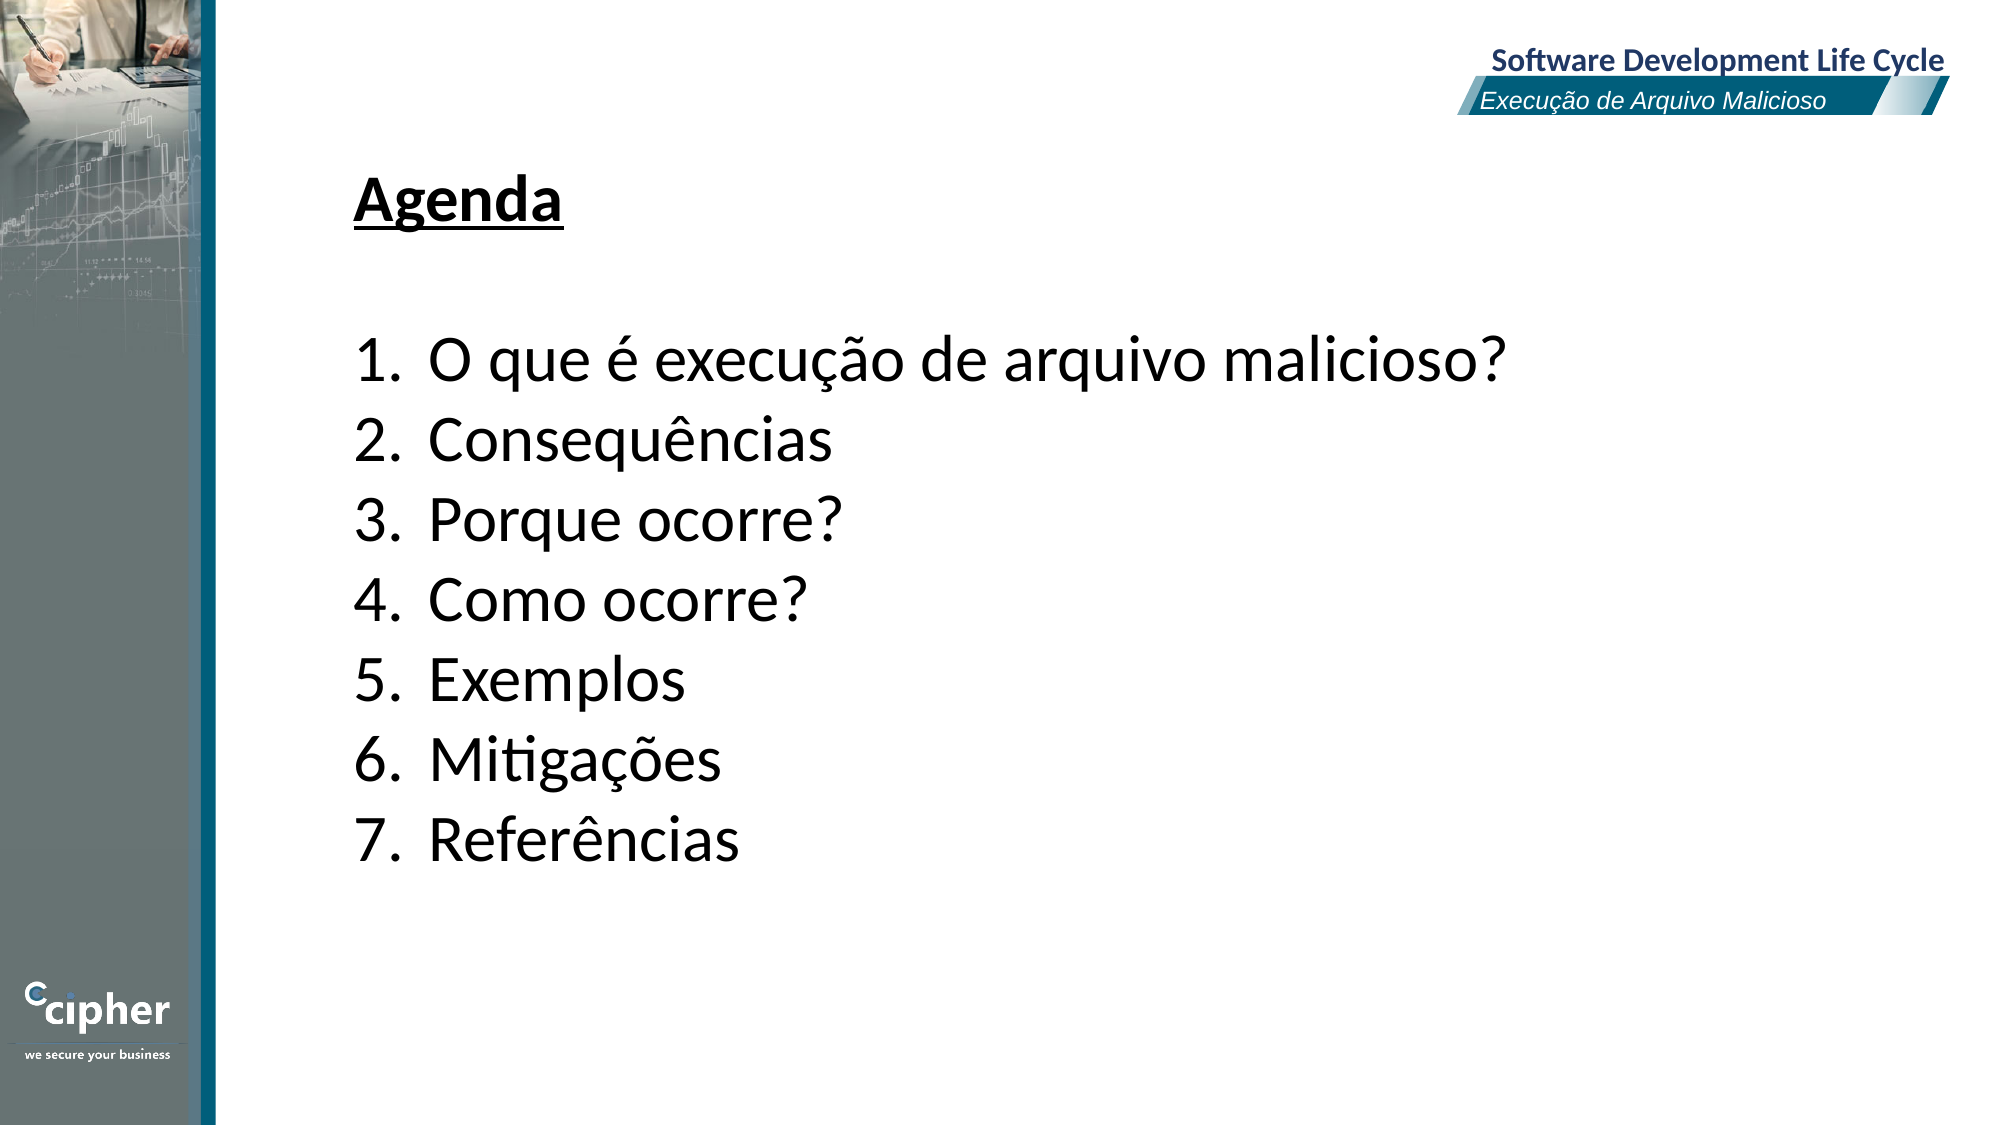

Software Development Life Cycle
Execução de Arquivo Malicioso

Agenda

O que é execução de arquivo malicioso?
Consequências
Porque ocorre?
Como ocorre?
Exemplos
Mitigações
Referências